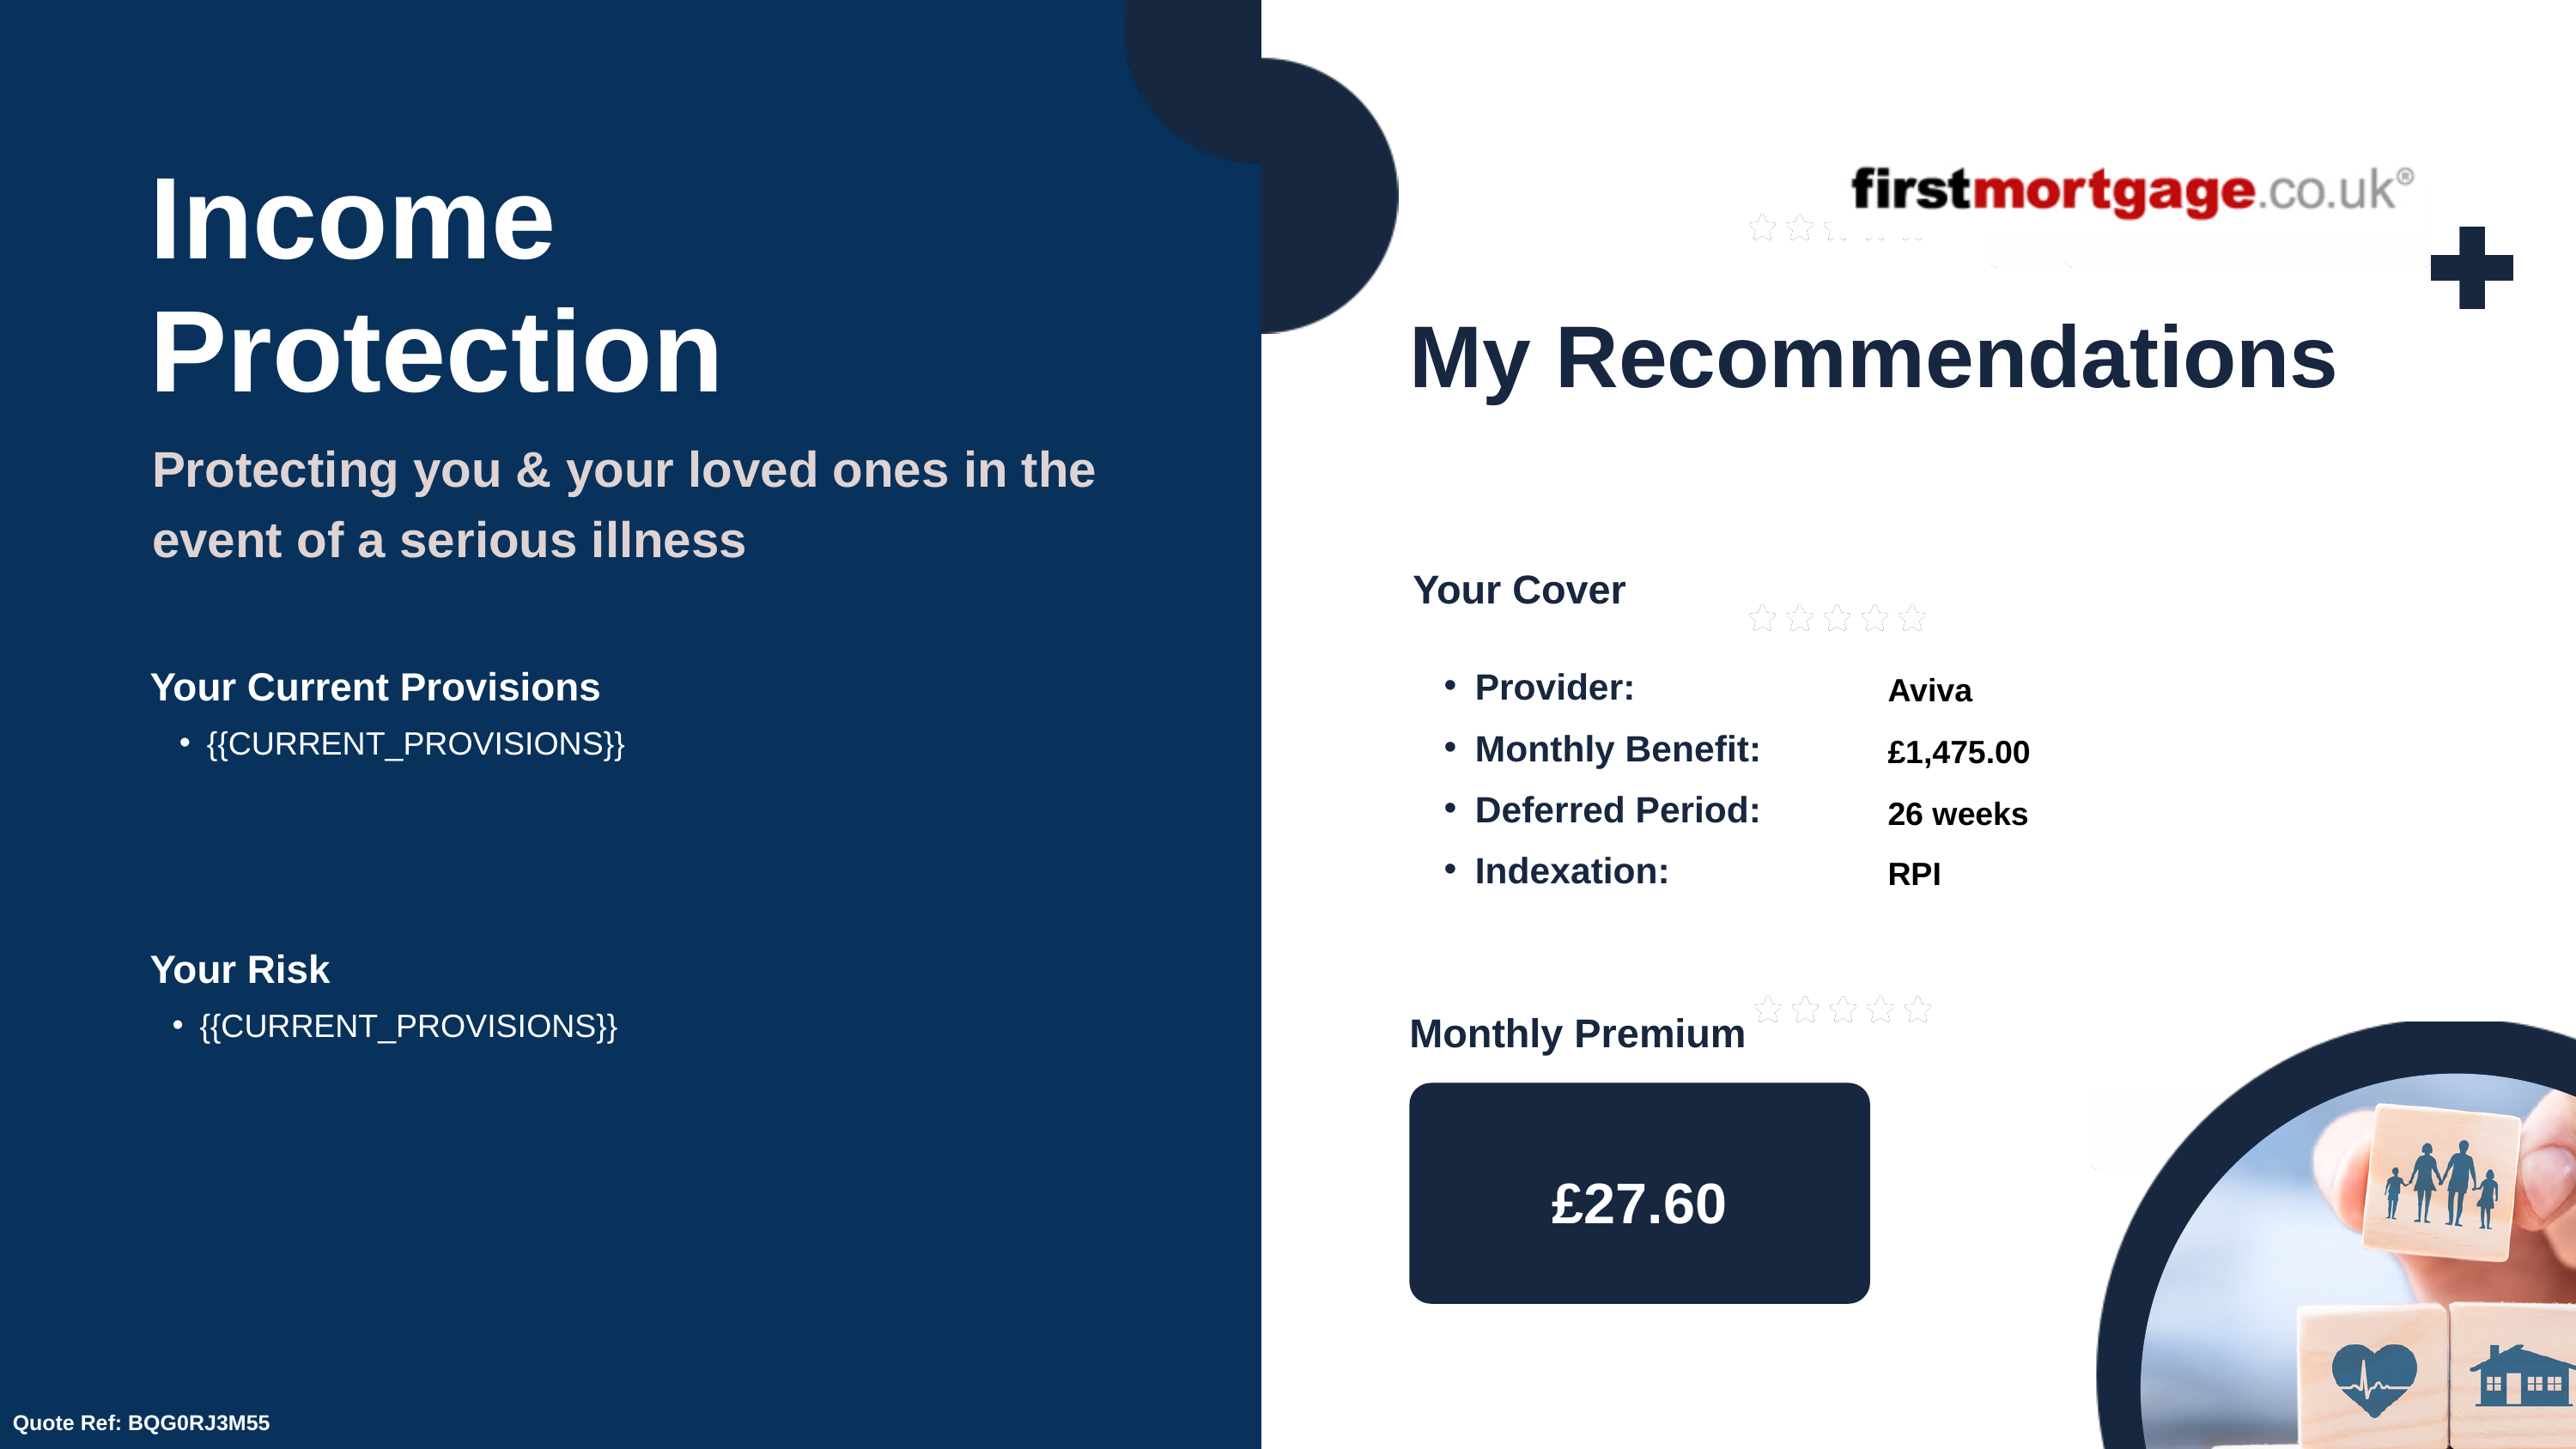

Income Protection

My Recommendations
Protecting you & your loved ones in the event of a serious illness
Your Cover

Your Current Provisions
Provider:
Aviva
{{CURRENT_PROVISIONS}}

Monthly Benefit:
£1,475.00
Deferred Period:
26 weeks
Indexation:
RPI
Your Risk

{{CURRENT_PROVISIONS}}

Monthly Premium

£27.60
Quote Ref: BQG0RJ3M55